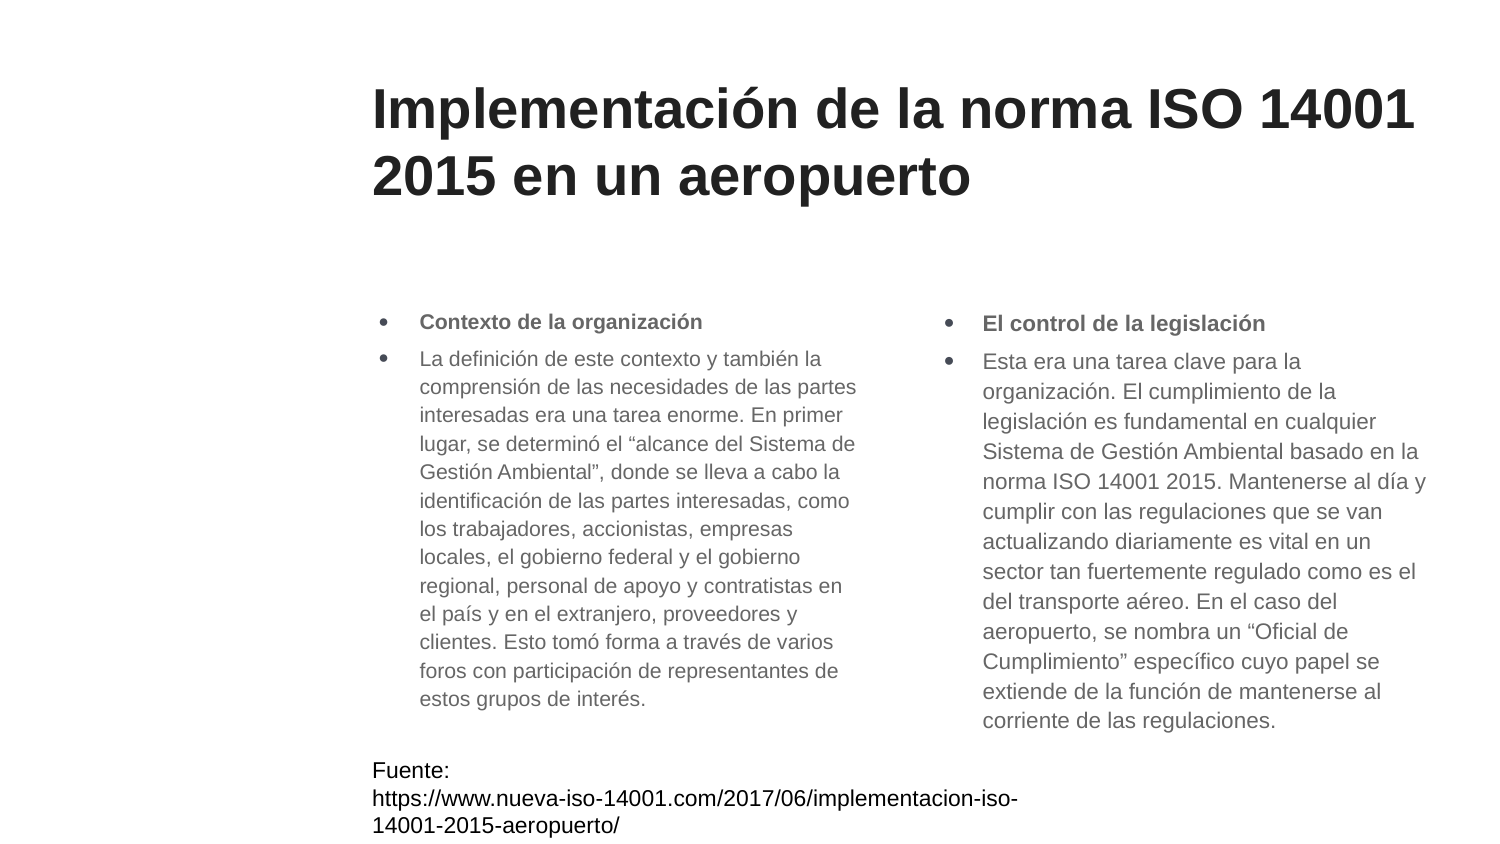

# Implementación de la norma ISO 14001 2015 en un aeropuerto
Contexto de la organización
La definición de este contexto y también la comprensión de las necesidades de las partes interesadas era una tarea enorme. En primer lugar, se determinó el “alcance del Sistema de Gestión Ambiental”, donde se lleva a cabo la identificación de las partes interesadas, como los trabajadores, accionistas, empresas locales, el gobierno federal y el gobierno regional, personal de apoyo y contratistas en el país y en el extranjero, proveedores y clientes. Esto tomó forma a través de varios foros con participación de representantes de estos grupos de interés.
El control de la legislación
Esta era una tarea clave para la organización. El cumplimiento de la legislación es fundamental en cualquier Sistema de Gestión Ambiental basado en la norma ISO 14001 2015. Mantenerse al día y cumplir con las regulaciones que se van actualizando diariamente es vital en un sector tan fuertemente regulado como es el del transporte aéreo. En el caso del aeropuerto, se nombra un “Oficial de Cumplimiento” específico cuyo papel se extiende de la función de mantenerse al corriente de las regulaciones.
Fuente: https://www.nueva-iso-14001.com/2017/06/implementacion-iso-14001-2015-aeropuerto/